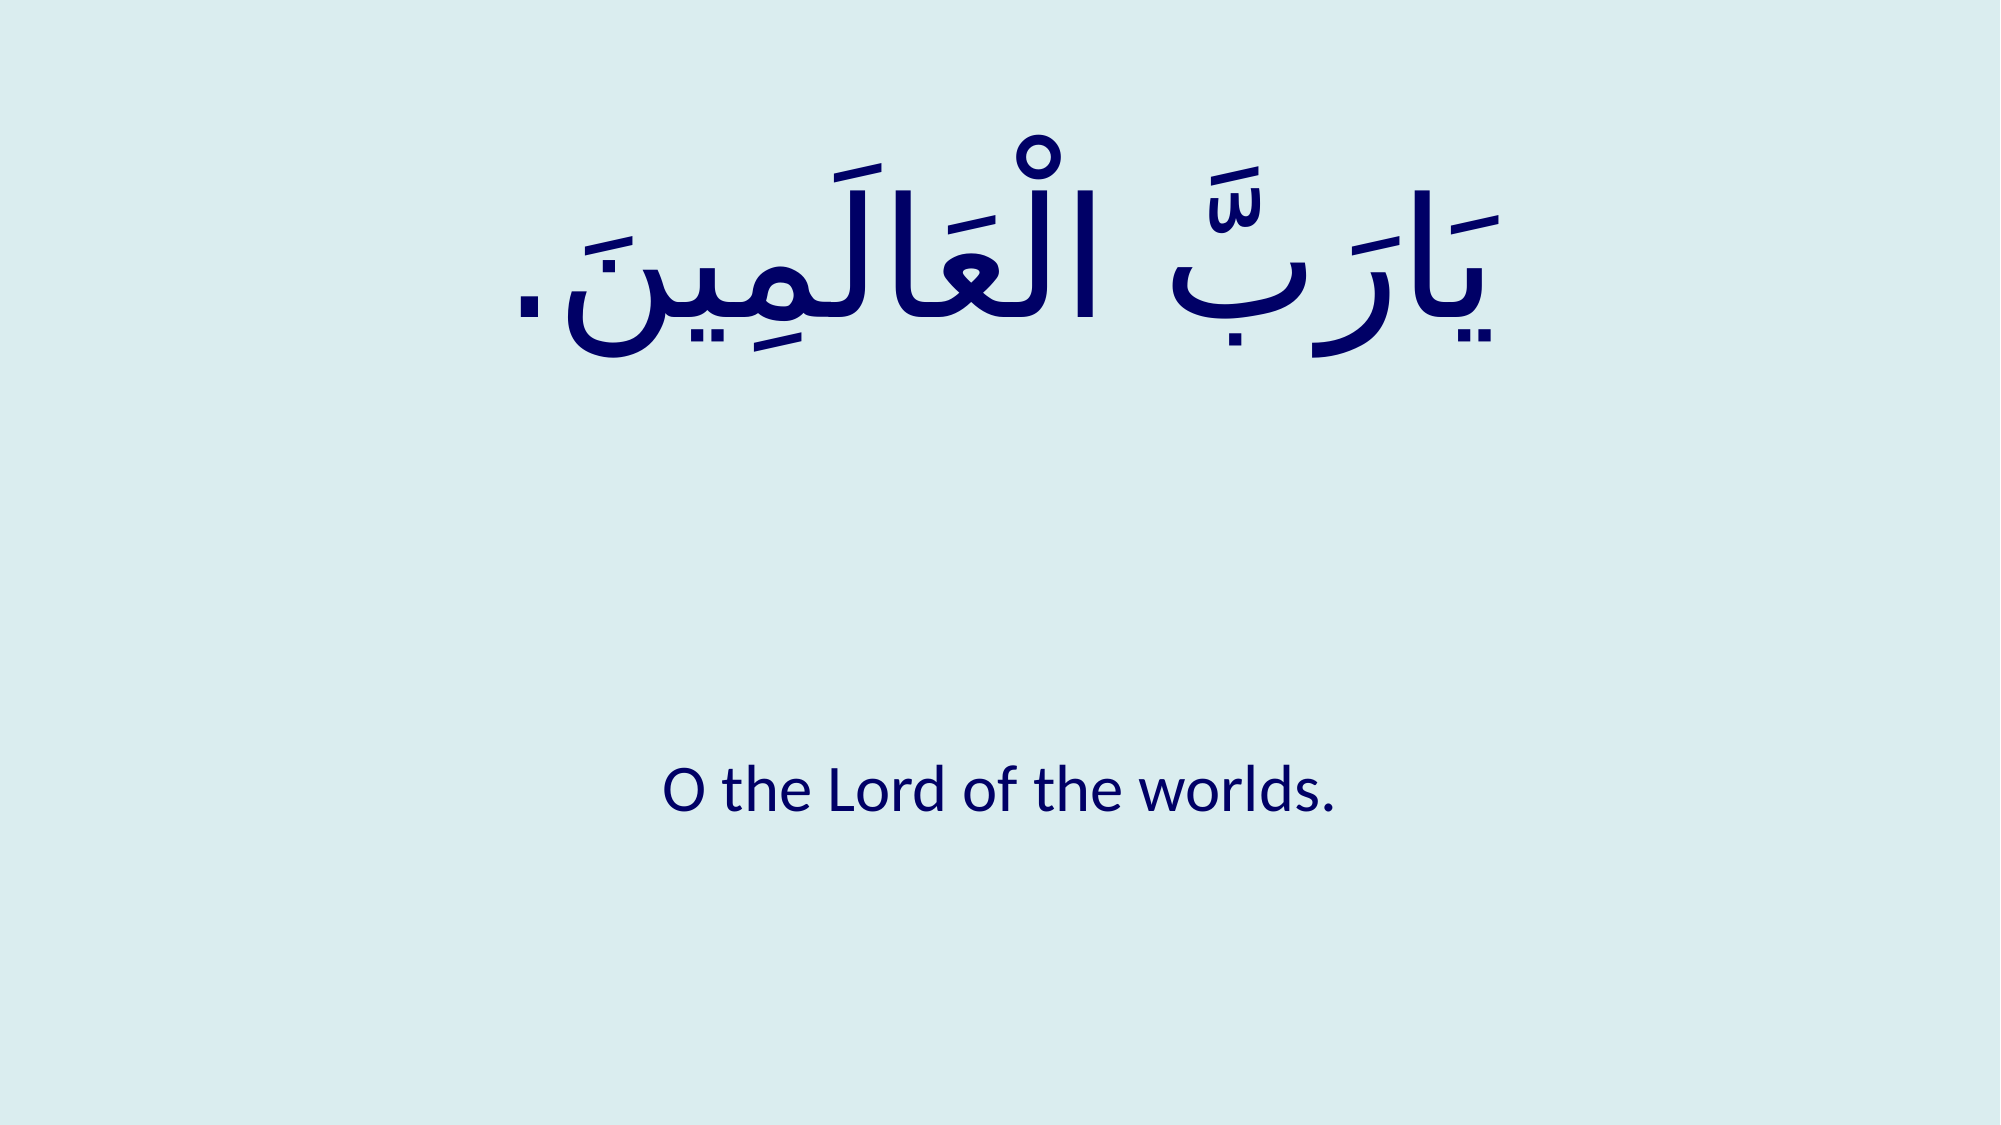

# يَارَبَّ الْعَالَمِينَ.
O the Lord of the worlds.